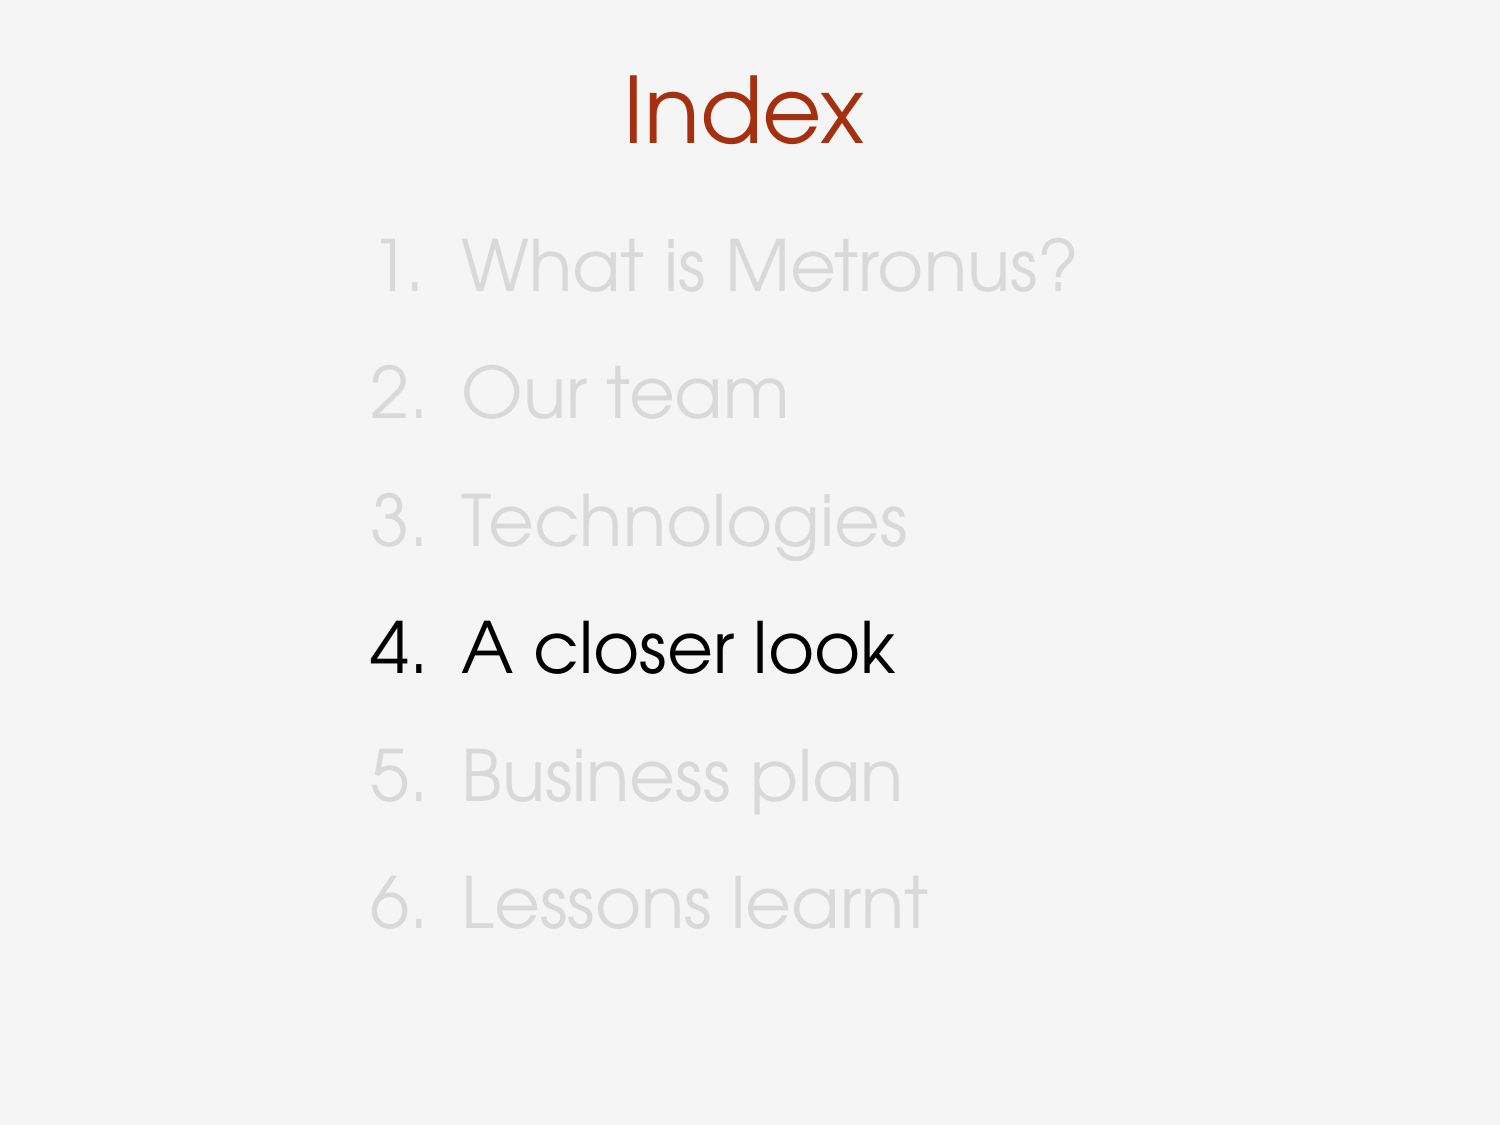

10
Index
What is Metronus?
Our team
Technologies
A closer look
Business plan
Lessons learnt